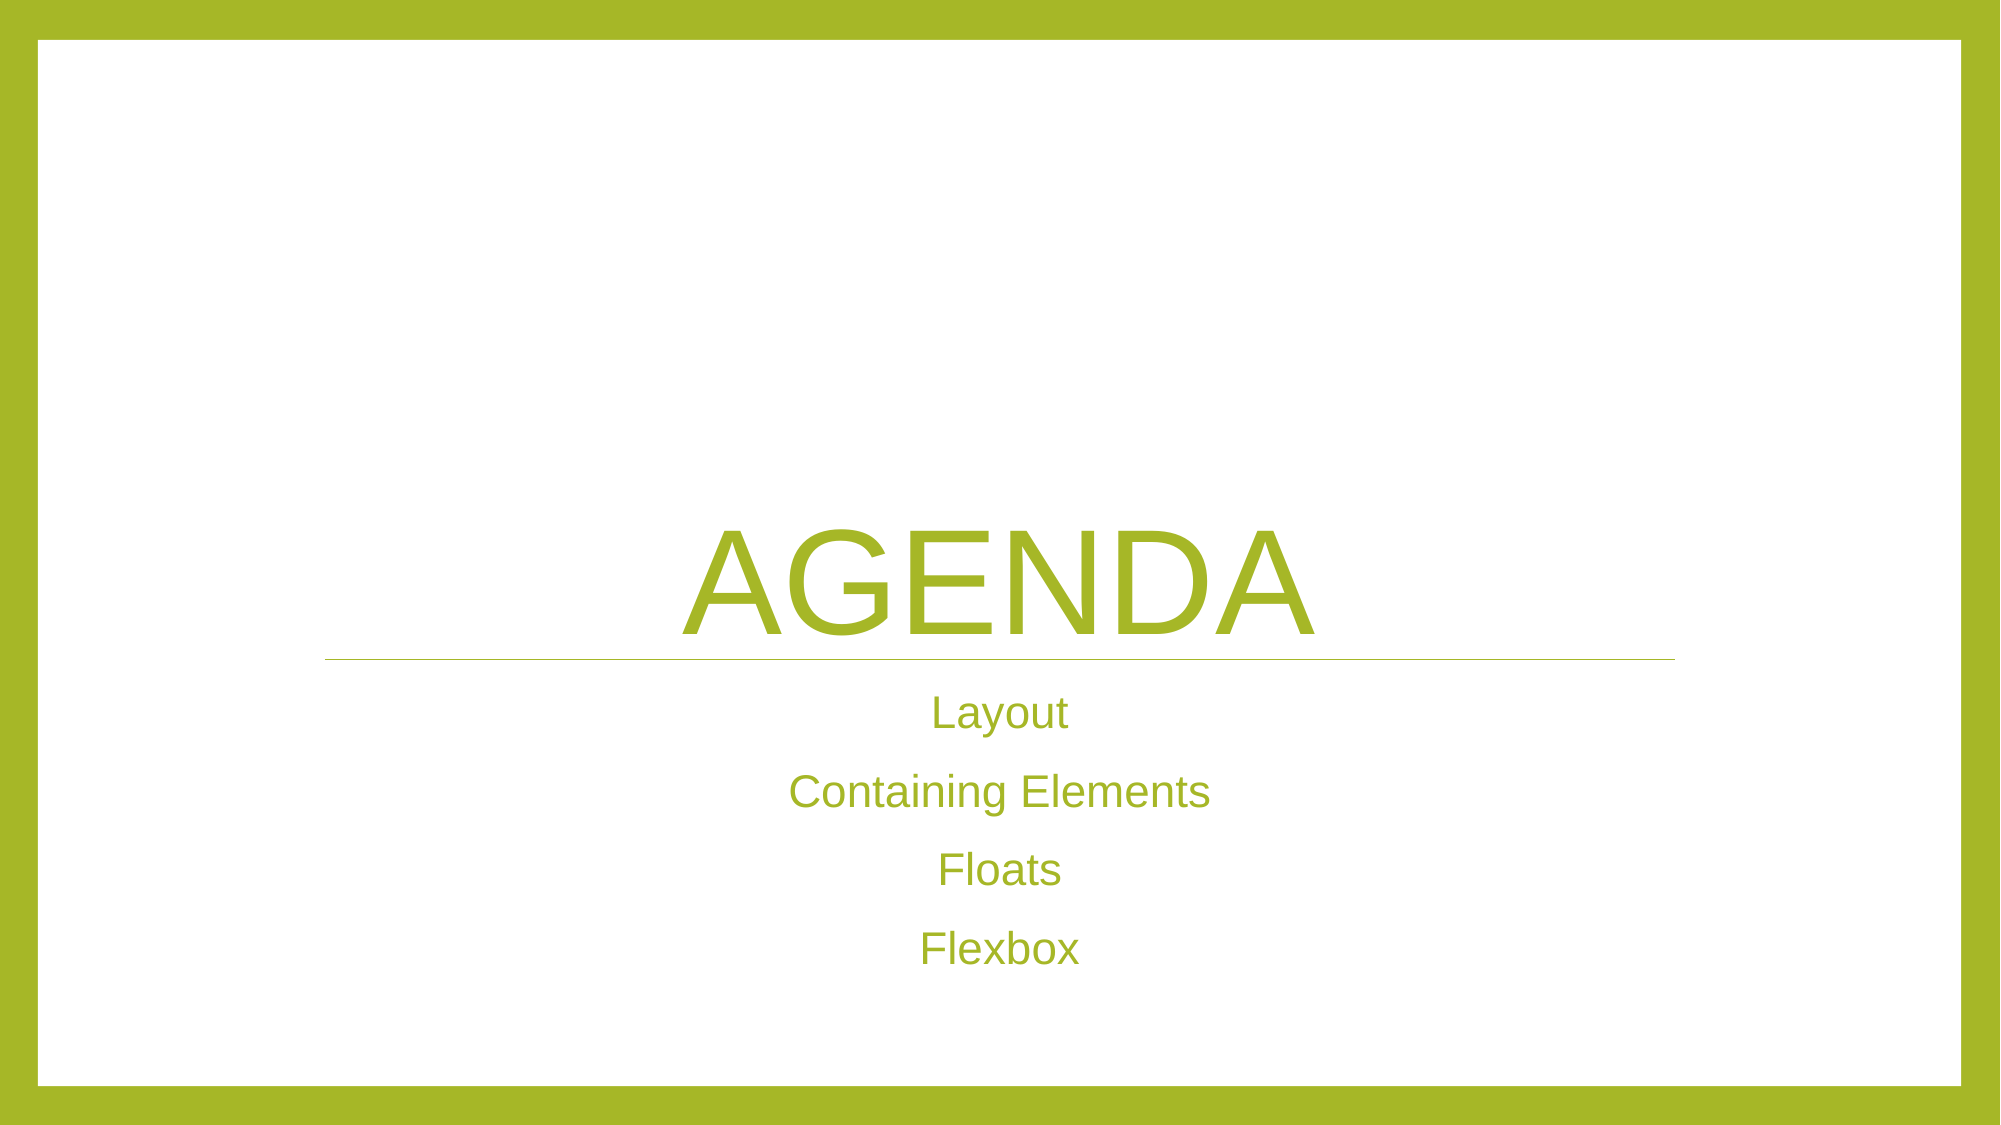

# Agenda
Layout
Containing Elements
Floats
Flexbox